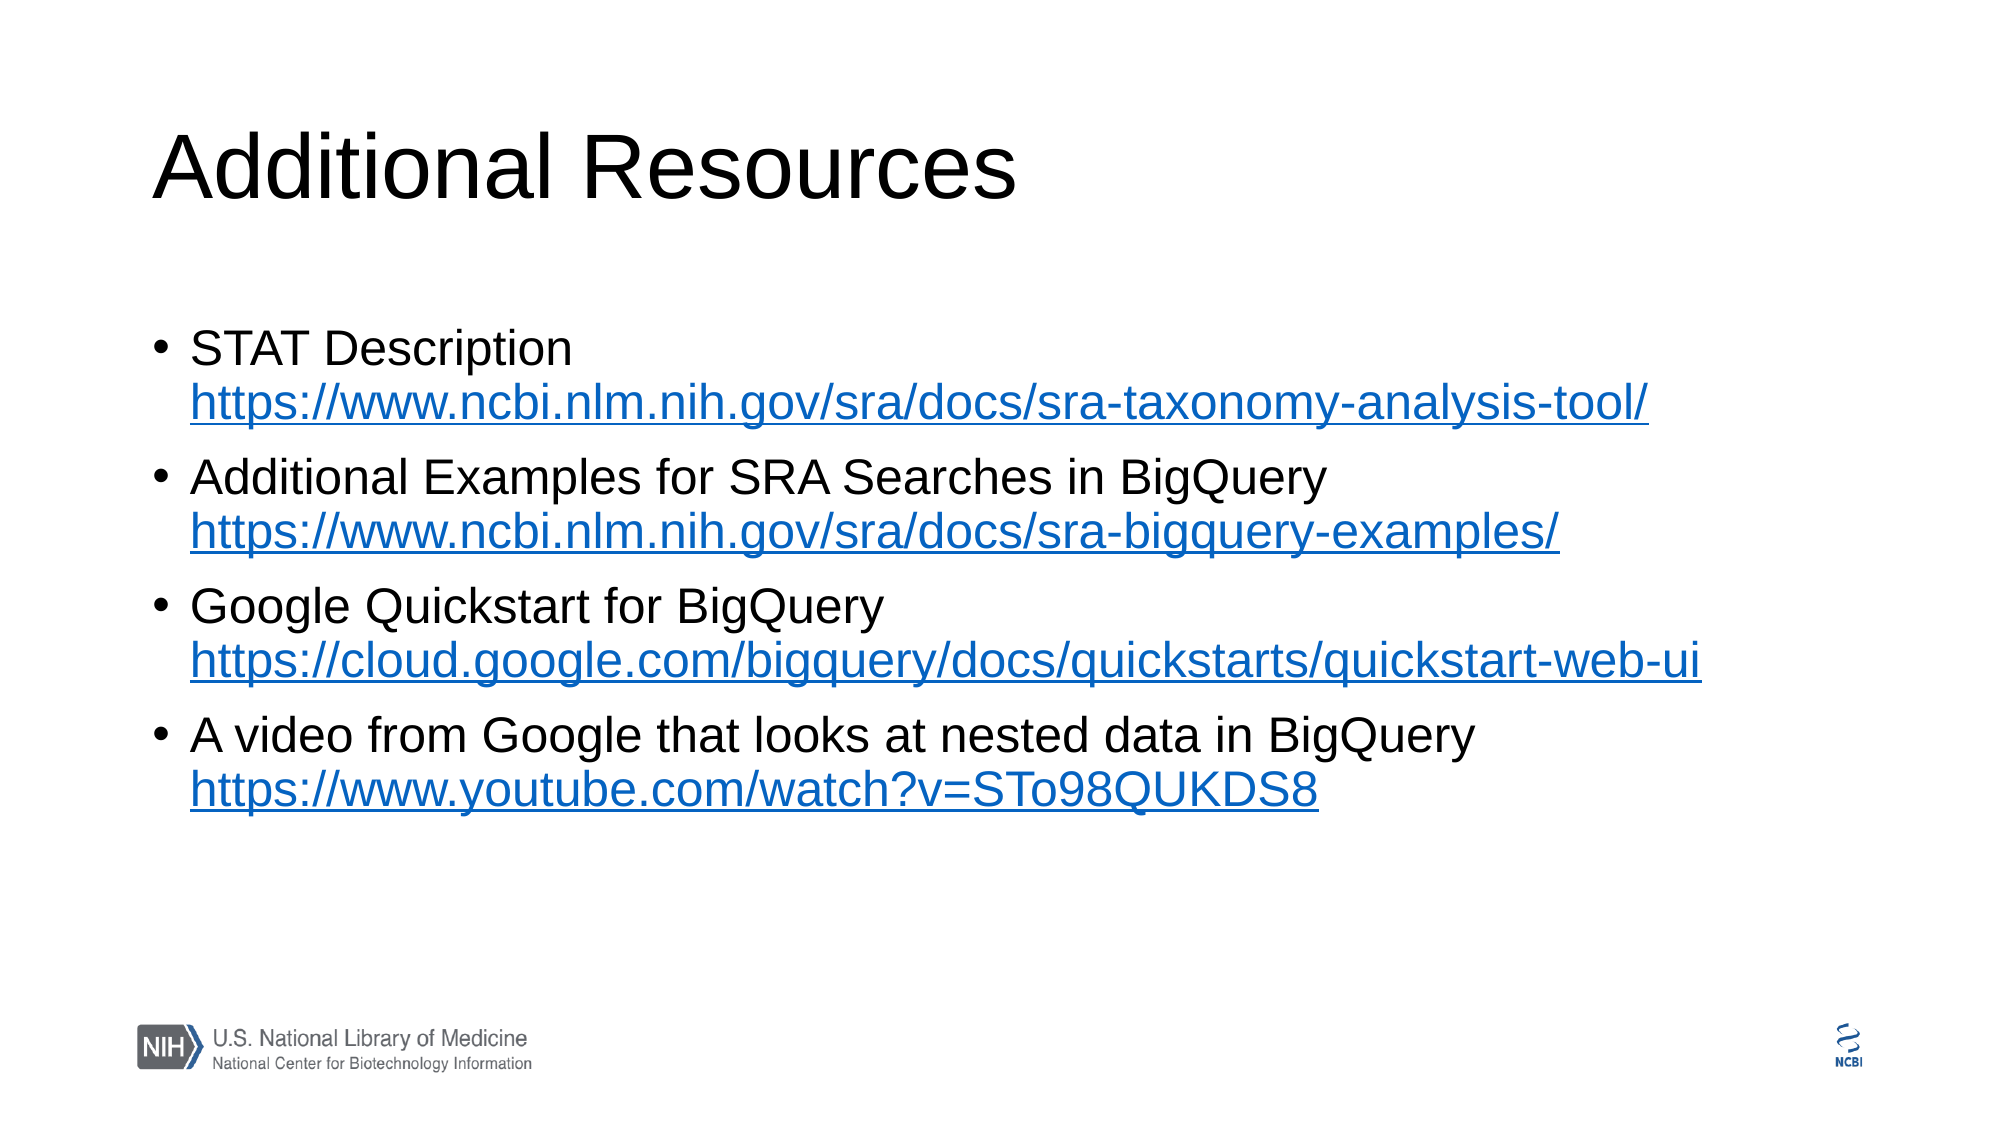

# Additional Resources
STAT Description https://www.ncbi.nlm.nih.gov/sra/docs/sra-taxonomy-analysis-tool/
Additional Examples for SRA Searches in BigQuery https://www.ncbi.nlm.nih.gov/sra/docs/sra-bigquery-examples/
Google Quickstart for BigQuery https://cloud.google.com/bigquery/docs/quickstarts/quickstart-web-ui
A video from Google that looks at nested data in BigQuery https://www.youtube.com/watch?v=STo98QUKDS8